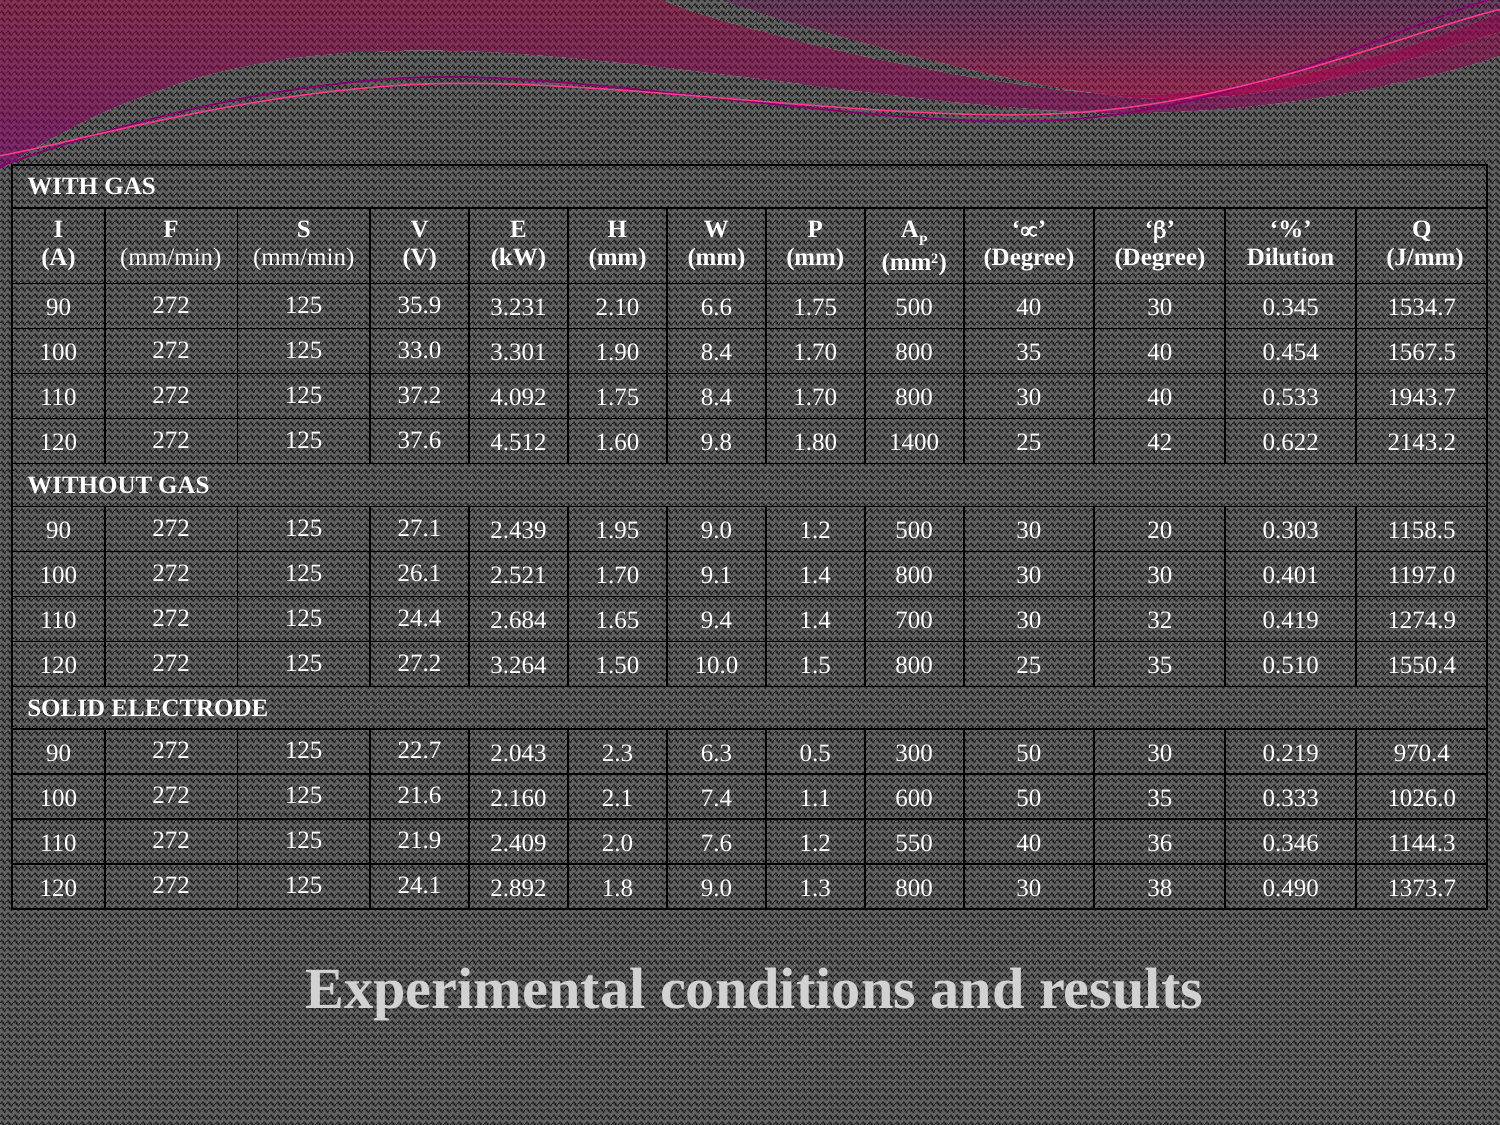

| WITH GAS |  |  |  |  |  |  |  |  |  |  |  |  |
| --- | --- | --- | --- | --- | --- | --- | --- | --- | --- | --- | --- | --- |
| I (A) | F (mm/min) | S (mm/min) | V (V) | E (kW) | H (mm) | W (mm) | P (mm) | AP (mm2) | ‘∝’ (Degree) | ‘β’ (Degree) | ‘%’ Dilution | Q (J/mm) |
| 90 | 272 | 125 | 35.9 | 3.231 | 2.10 | 6.6 | 1.75 | 500 | 40 | 30 | 0.345 | 1534.7 |
| 100 | 272 | 125 | 33.0 | 3.301 | 1.90 | 8.4 | 1.70 | 800 | 35 | 40 | 0.454 | 1567.5 |
| 110 | 272 | 125 | 37.2 | 4.092 | 1.75 | 8.4 | 1.70 | 800 | 30 | 40 | 0.533 | 1943.7 |
| 120 | 272 | 125 | 37.6 | 4.512 | 1.60 | 9.8 | 1.80 | 1400 | 25 | 42 | 0.622 | 2143.2 |
| WITHOUT GAS |  |  |  |  |  |  |  |  |  |  |  |  |
| 90 | 272 | 125 | 27.1 | 2.439 | 1.95 | 9.0 | 1.2 | 500 | 30 | 20 | 0.303 | 1158.5 |
| 100 | 272 | 125 | 26.1 | 2.521 | 1.70 | 9.1 | 1.4 | 800 | 30 | 30 | 0.401 | 1197.0 |
| 110 | 272 | 125 | 24.4 | 2.684 | 1.65 | 9.4 | 1.4 | 700 | 30 | 32 | 0.419 | 1274.9 |
| 120 | 272 | 125 | 27.2 | 3.264 | 1.50 | 10.0 | 1.5 | 800 | 25 | 35 | 0.510 | 1550.4 |
| SOLID ELECTRODE |  |  |  |  |  |  |  |  |  |  |  |  |
| 90 | 272 | 125 | 22.7 | 2.043 | 2.3 | 6.3 | 0.5 | 300 | 50 | 30 | 0.219 | 970.4 |
| 100 | 272 | 125 | 21.6 | 2.160 | 2.1 | 7.4 | 1.1 | 600 | 50 | 35 | 0.333 | 1026.0 |
| 110 | 272 | 125 | 21.9 | 2.409 | 2.0 | 7.6 | 1.2 | 550 | 40 | 36 | 0.346 | 1144.3 |
| 120 | 272 | 125 | 24.1 | 2.892 | 1.8 | 9.0 | 1.3 | 800 | 30 | 38 | 0.490 | 1373.7 |
Experimental conditions and results